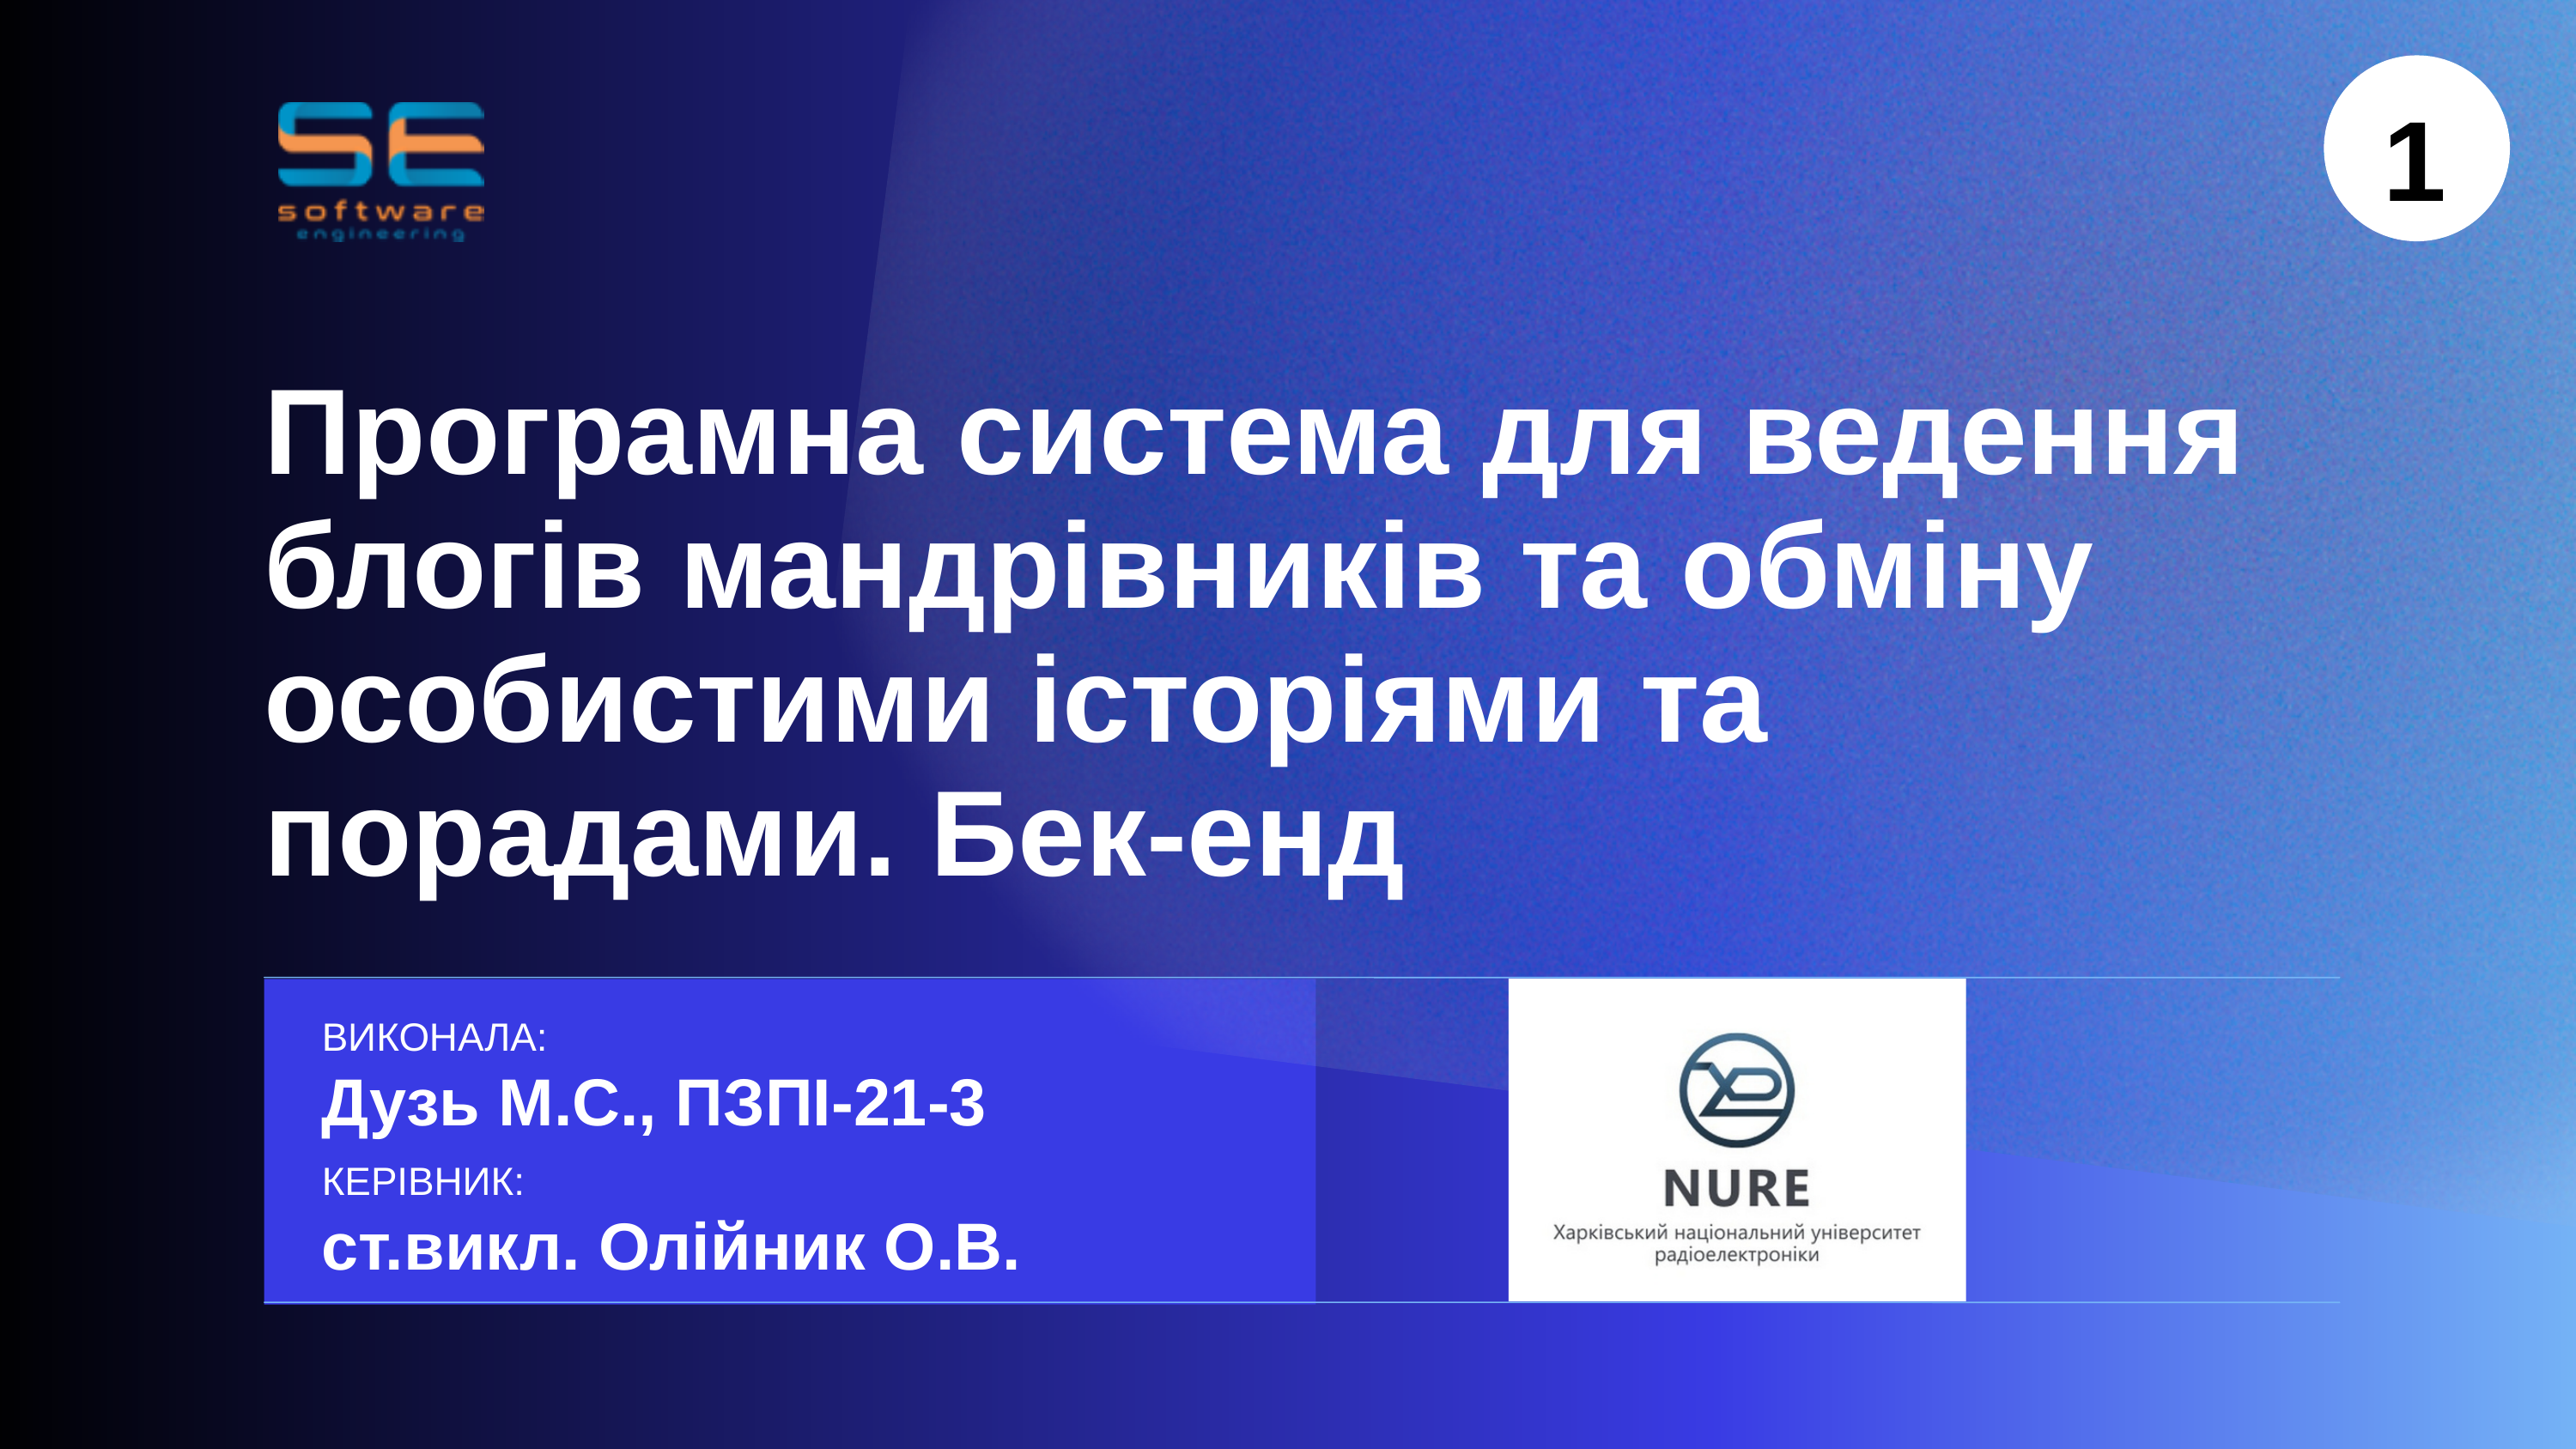

1

Програмна система для ведення блогів мандрівників та обміну особистими історіями та порадами. Бек-енд

ВИКОНАЛА:
Дузь М.С., ПЗПІ-21-3
КЕРІВНИК:
ст.викл. Олійник О.В.